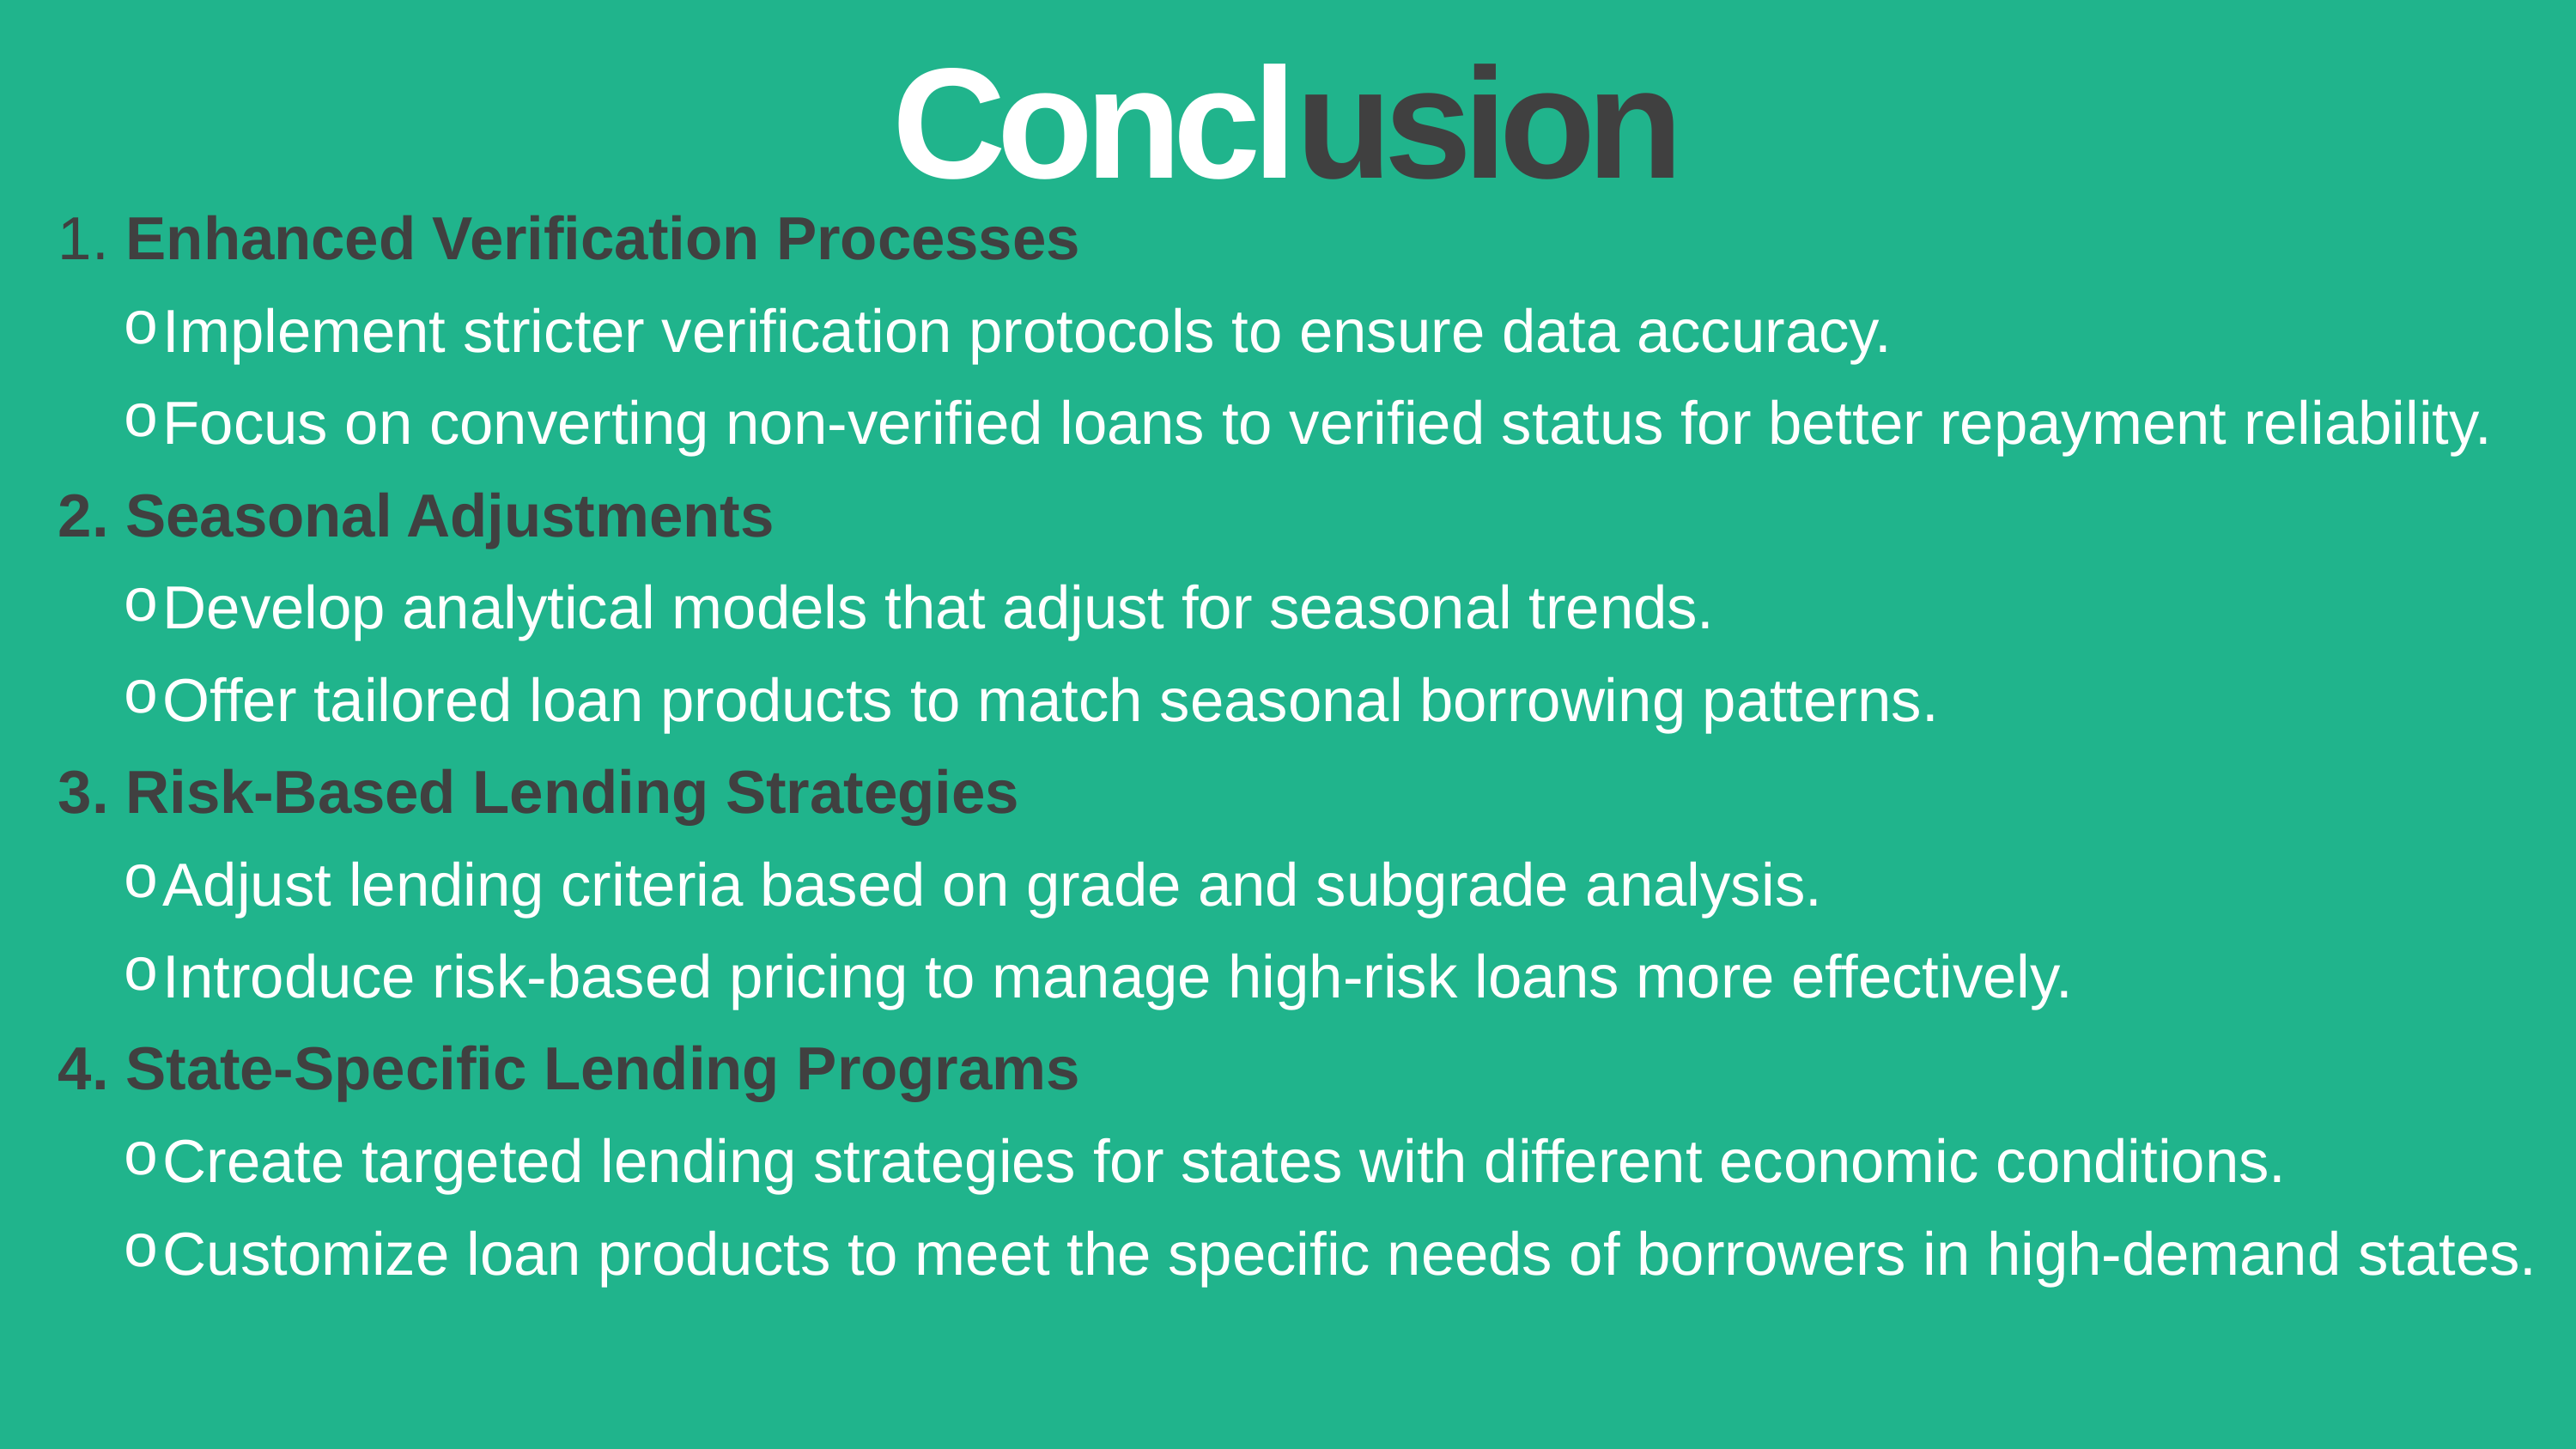

Conclusion
1. Enhanced Verification Processes
Implement stricter verification protocols to ensure data accuracy.
Focus on converting non-verified loans to verified status for better repayment reliability.
2. Seasonal Adjustments
Develop analytical models that adjust for seasonal trends.
Offer tailored loan products to match seasonal borrowing patterns.
3. Risk-Based Lending Strategies
Adjust lending criteria based on grade and subgrade analysis.
Introduce risk-based pricing to manage high-risk loans more effectively.
4. State-Specific Lending Programs
Create targeted lending strategies for states with different economic conditions.
Customize loan products to meet the specific needs of borrowers in high-demand states.